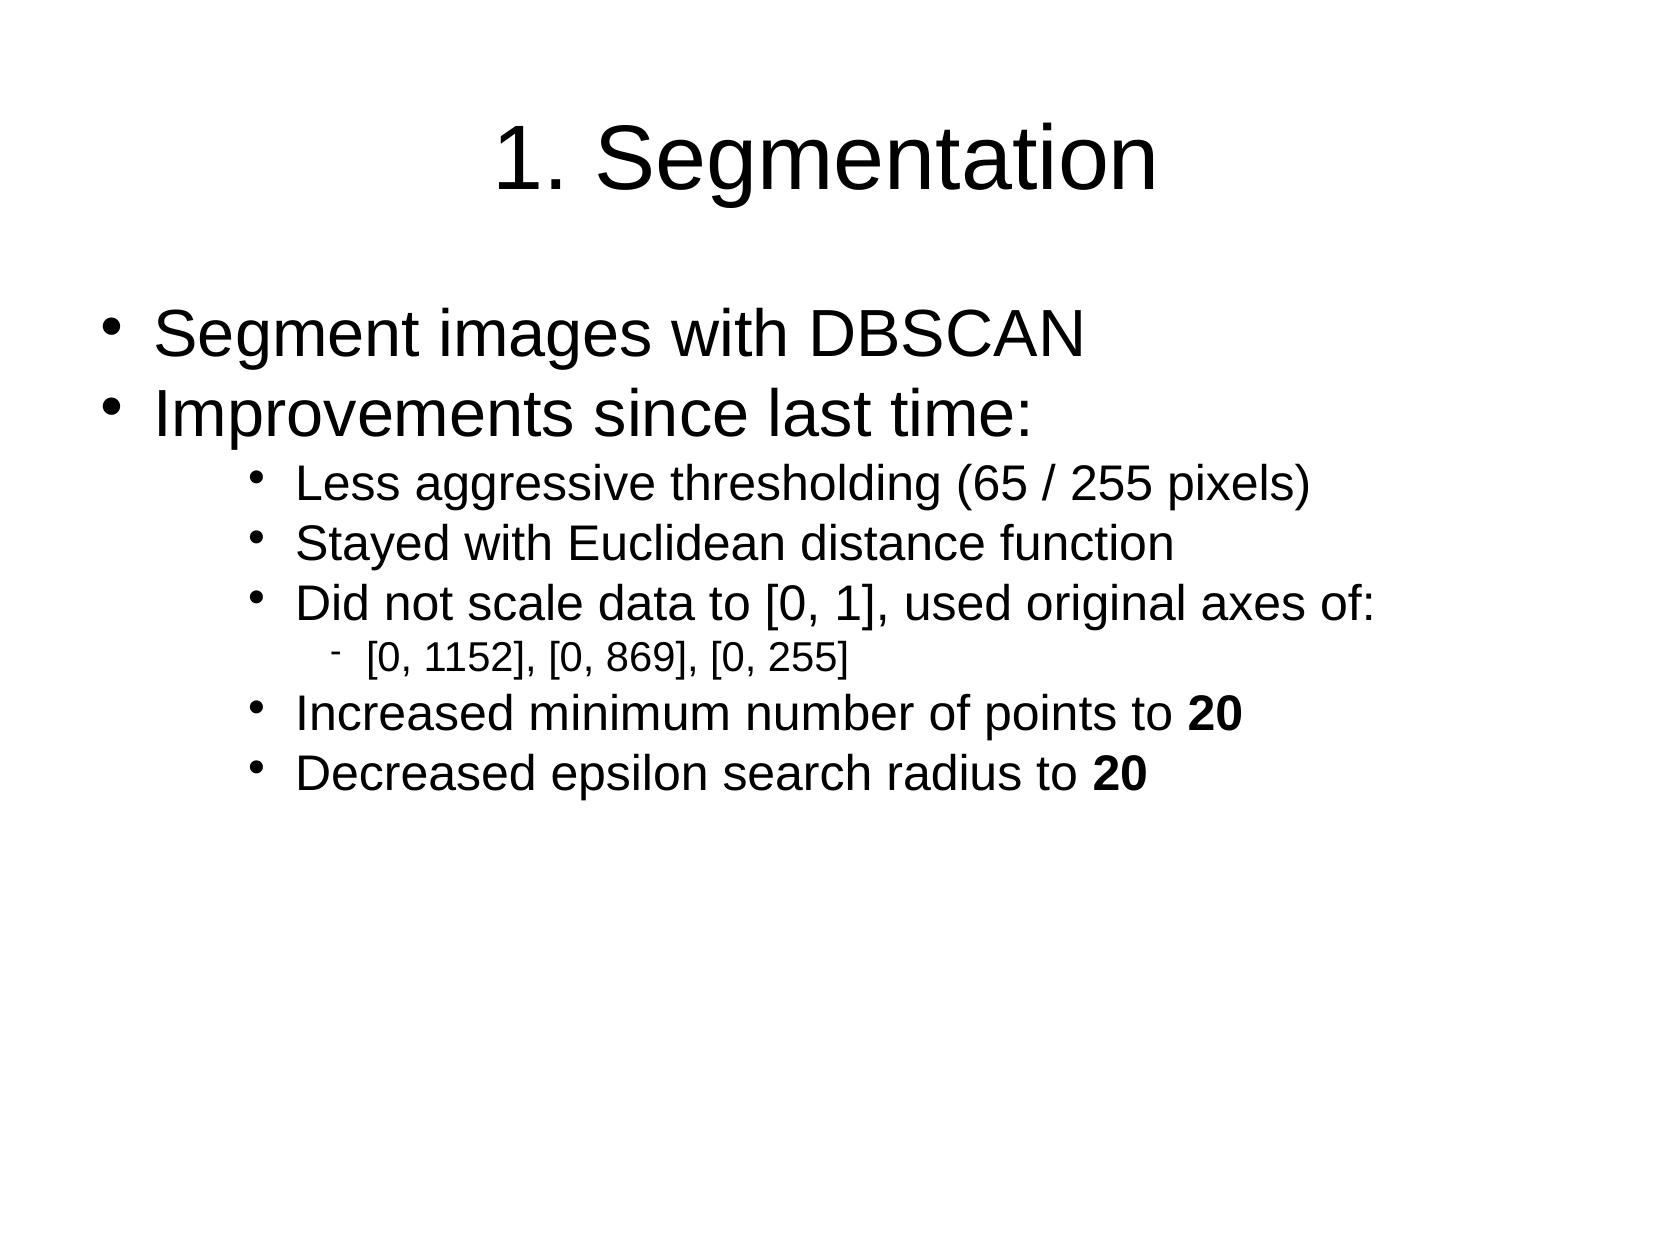

1. Segmentation
Segment images with DBSCAN
Improvements since last time:
Less aggressive thresholding (65 / 255 pixels)
Stayed with Euclidean distance function
Did not scale data to [0, 1], used original axes of:
[0, 1152], [0, 869], [0, 255]
Increased minimum number of points to 20
Decreased epsilon search radius to 20